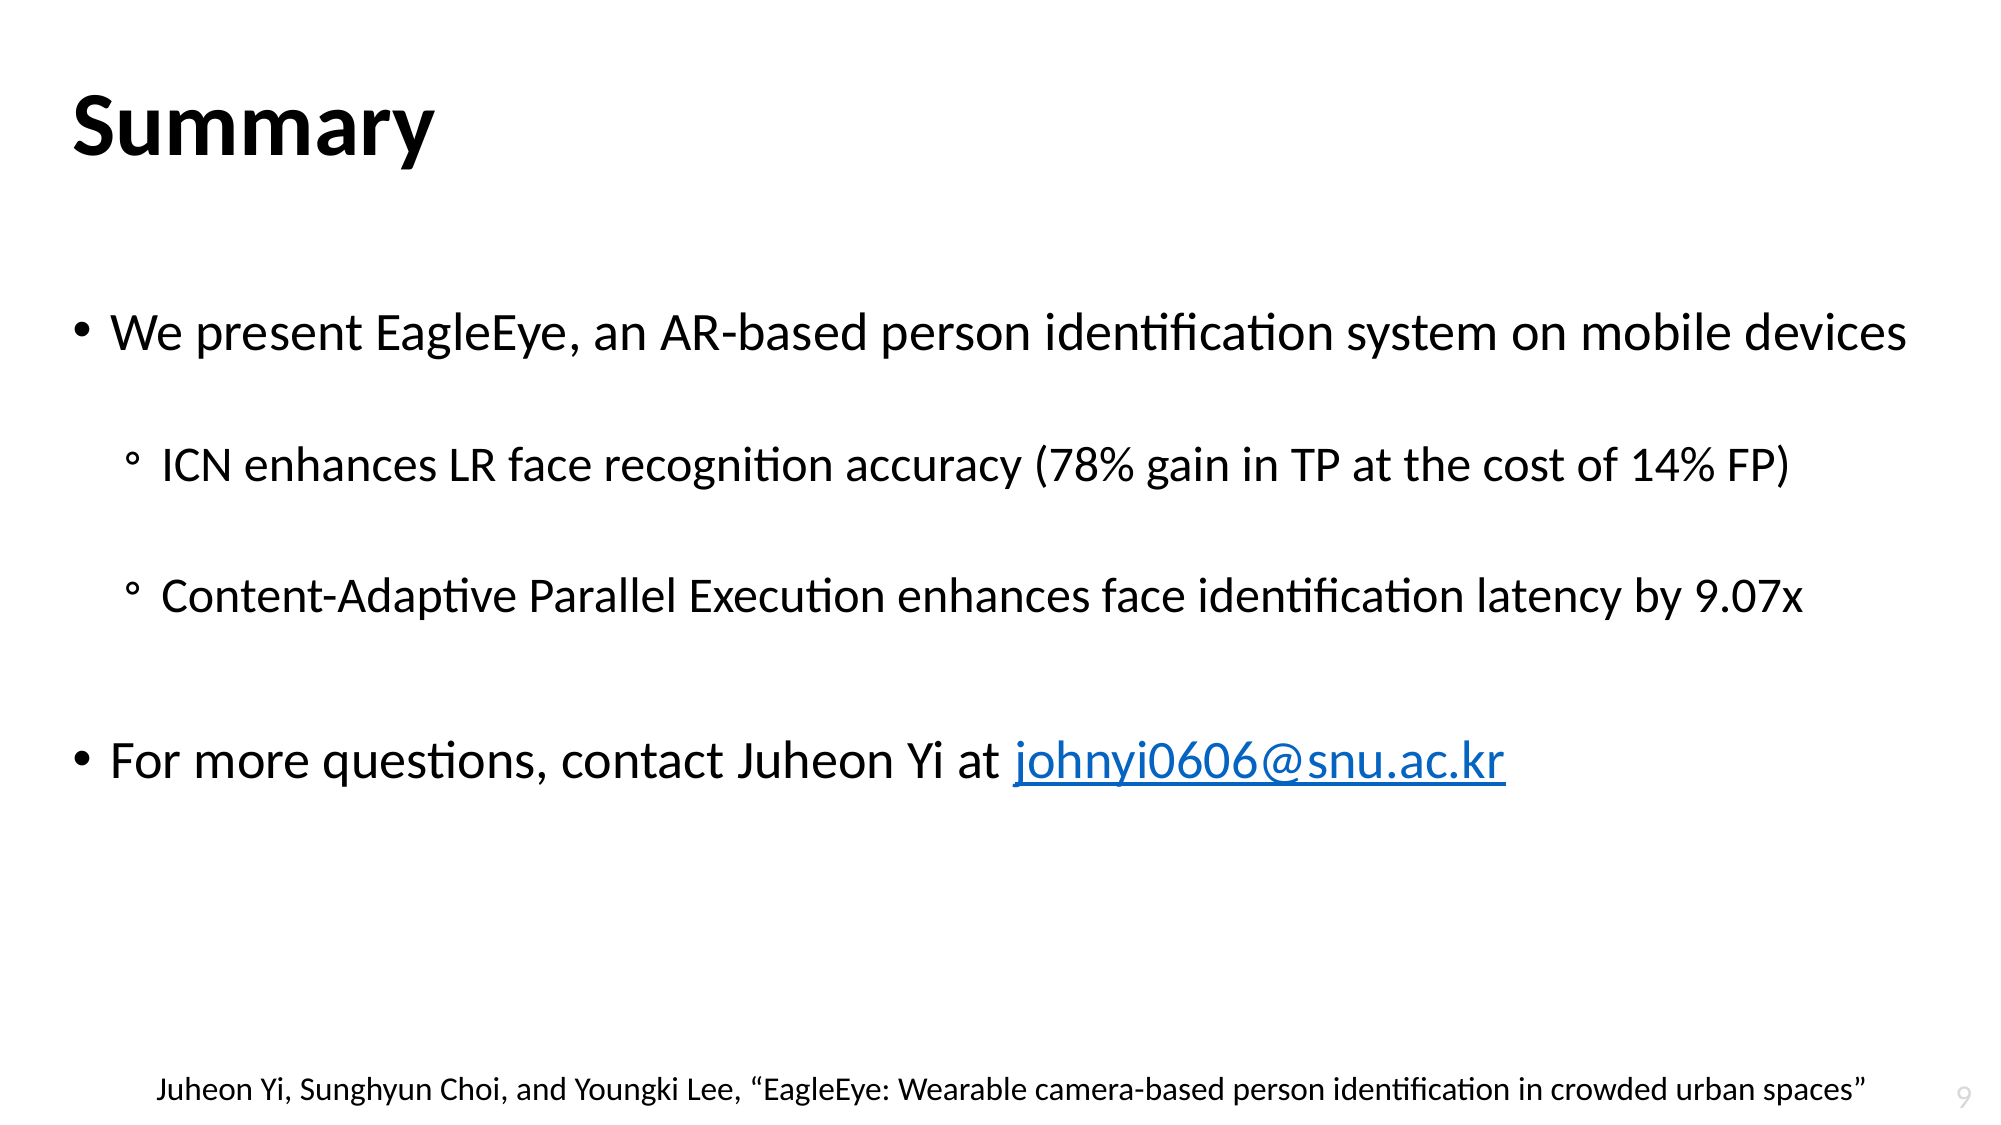

# Summary
We present EagleEye, an AR-based person identification system on mobile devices
ICN enhances LR face recognition accuracy (78% gain in TP at the cost of 14% FP)
Content-Adaptive Parallel Execution enhances face identification latency by 9.07x
For more questions, contact Juheon Yi at johnyi0606@snu.ac.kr

Juheon Yi, Sunghyun Choi, and Youngki Lee, “EagleEye: Wearable camera-based person identification in crowded urban spaces”
9